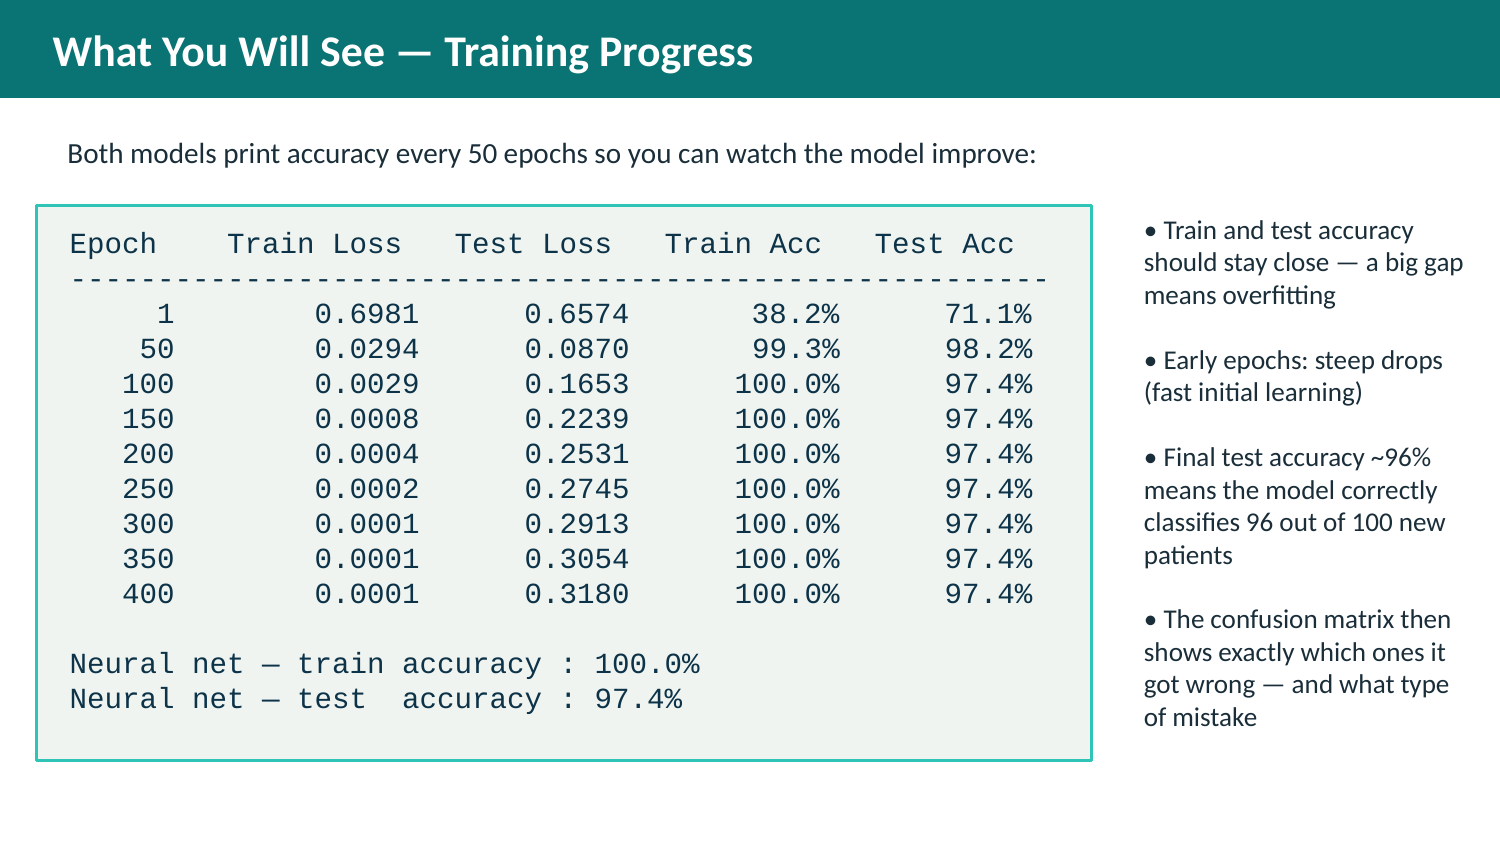

What You Will See — Training Progress
Both models print accuracy every 50 epochs so you can watch the model improve:

Epoch    Train Loss   Test Loss   Train Acc   Test Acc
--------------------------------------------------------
     1        0.6981      0.6574       38.2%      71.1%
    50        0.0294      0.0870       99.3%      98.2%
   100        0.0029      0.1653      100.0%      97.4%
   150        0.0008      0.2239      100.0%      97.4%
   200        0.0004      0.2531      100.0%      97.4%
   250        0.0002      0.2745      100.0%      97.4%
   300        0.0001      0.2913      100.0%      97.4%
   350        0.0001      0.3054      100.0%      97.4%
   400        0.0001      0.3180      100.0%      97.4%

Neural net — train accuracy : 100.0%
Neural net — test  accuracy : 97.4%
• Train and test accuracy should stay close — a big gap means overfitting

• Early epochs: steep drops (fast initial learning)

• Final test accuracy ~96% means the model correctly classifies 96 out of 100 new patients

• The confusion matrix then shows exactly which ones it got wrong — and what type of mistake